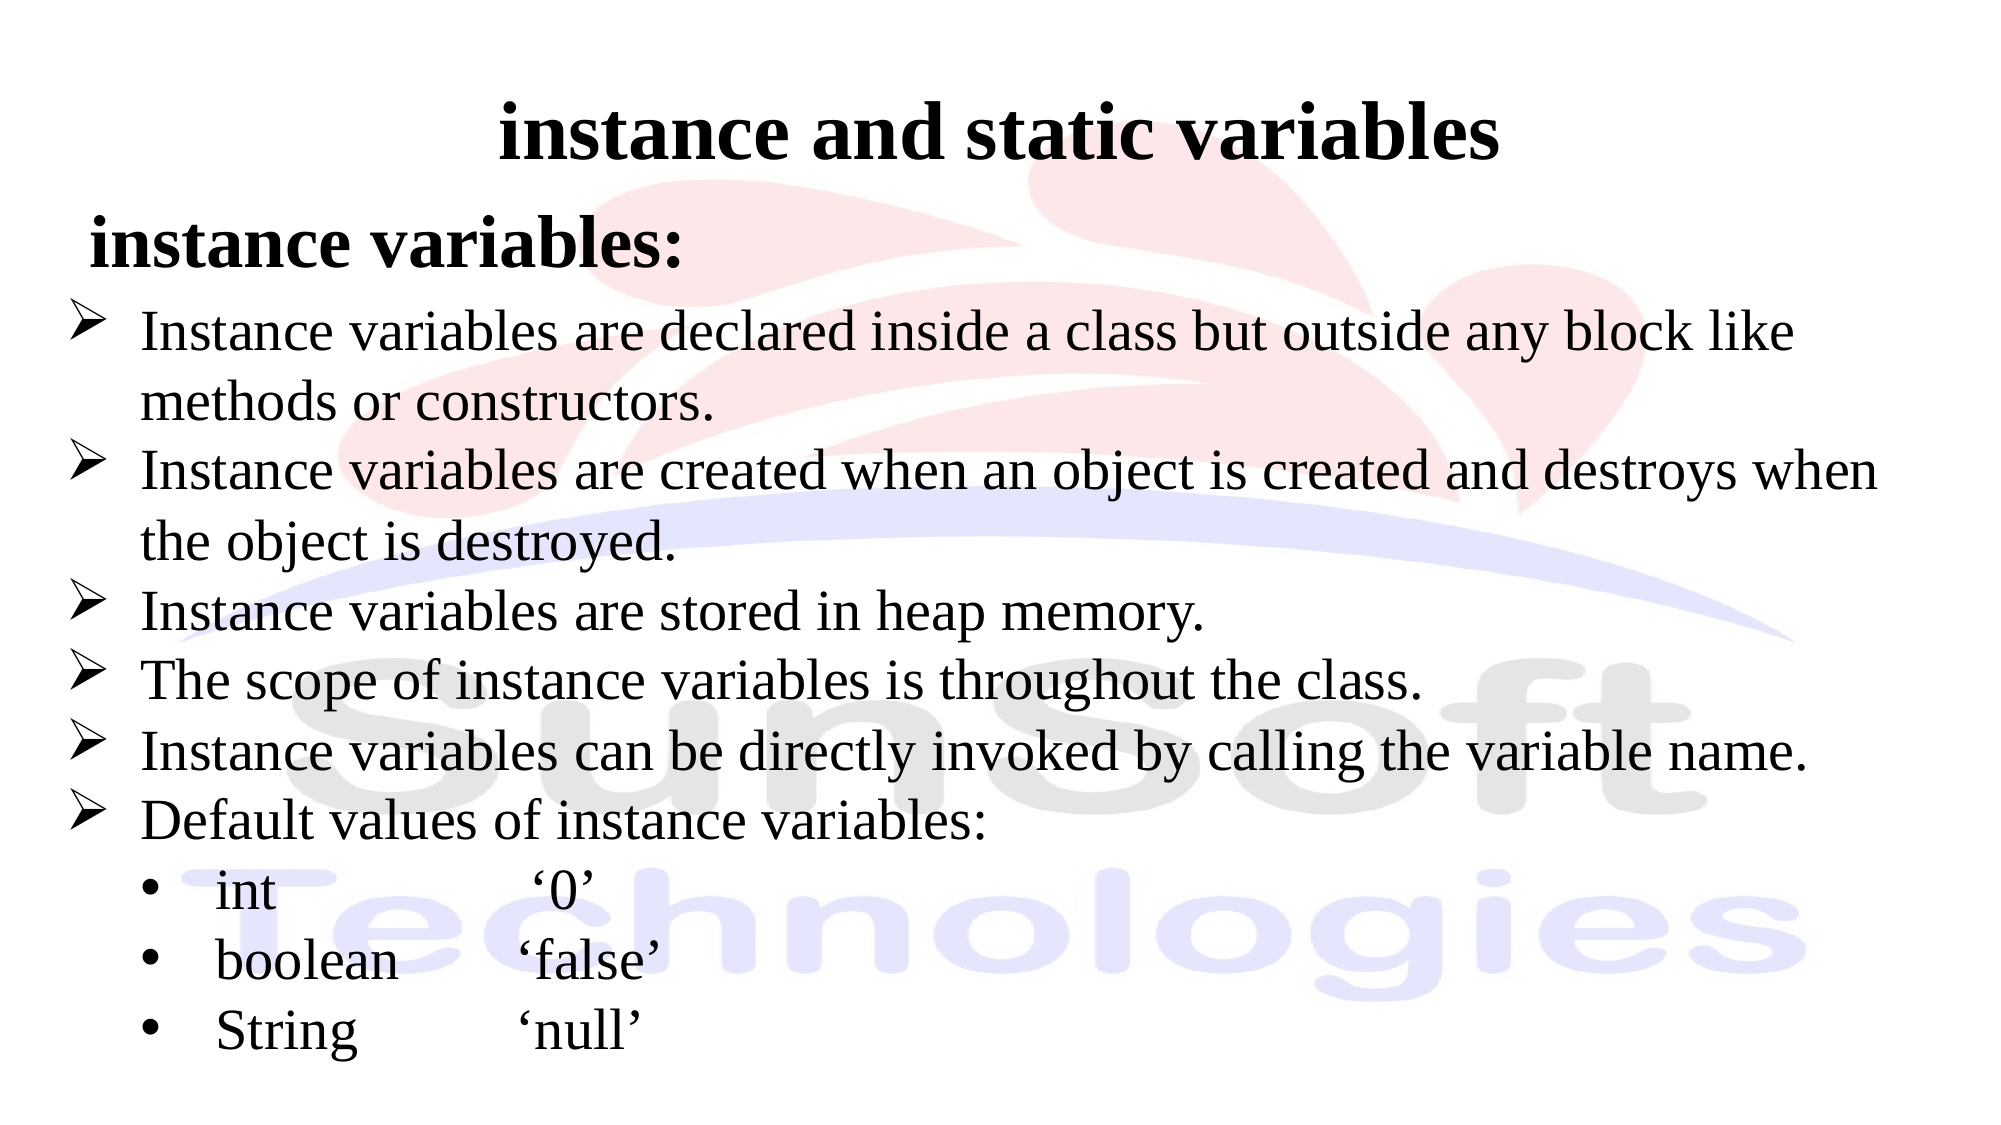

instance and static variables
instance variables:
Instance variables are declared inside a class but outside any block like methods or constructors.
Instance variables are created when an object is created and destroys when the object is destroyed.
Instance variables are stored in heap memory.
The scope of instance variables is throughout the class.
Instance variables can be directly invoked by calling the variable name.
Default values of instance variables:
int		 ‘0’
boolean 	‘false’
String		‘null’